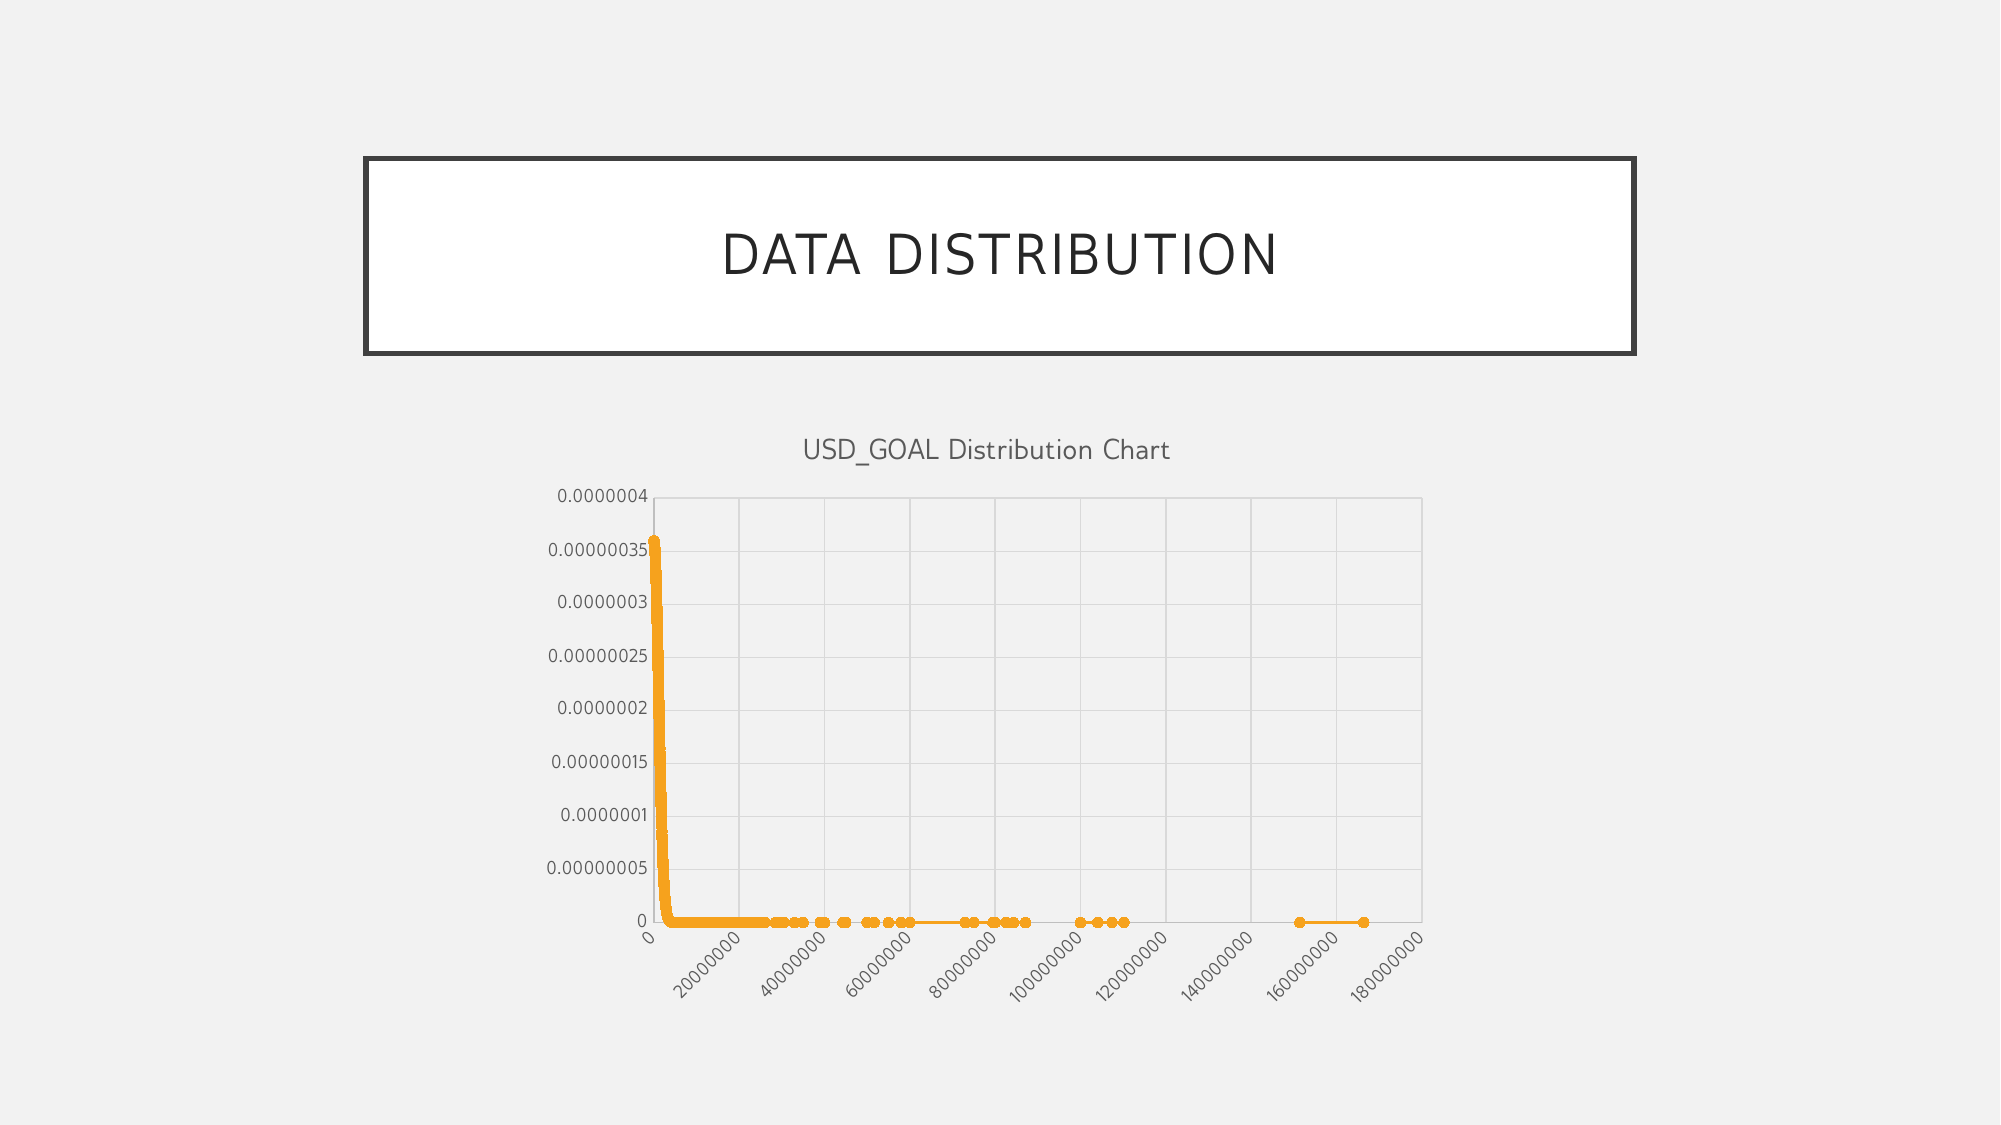

# data distribution

### Chart: USD_GOAL Distribution Chart

| Category |  |
|---|---|